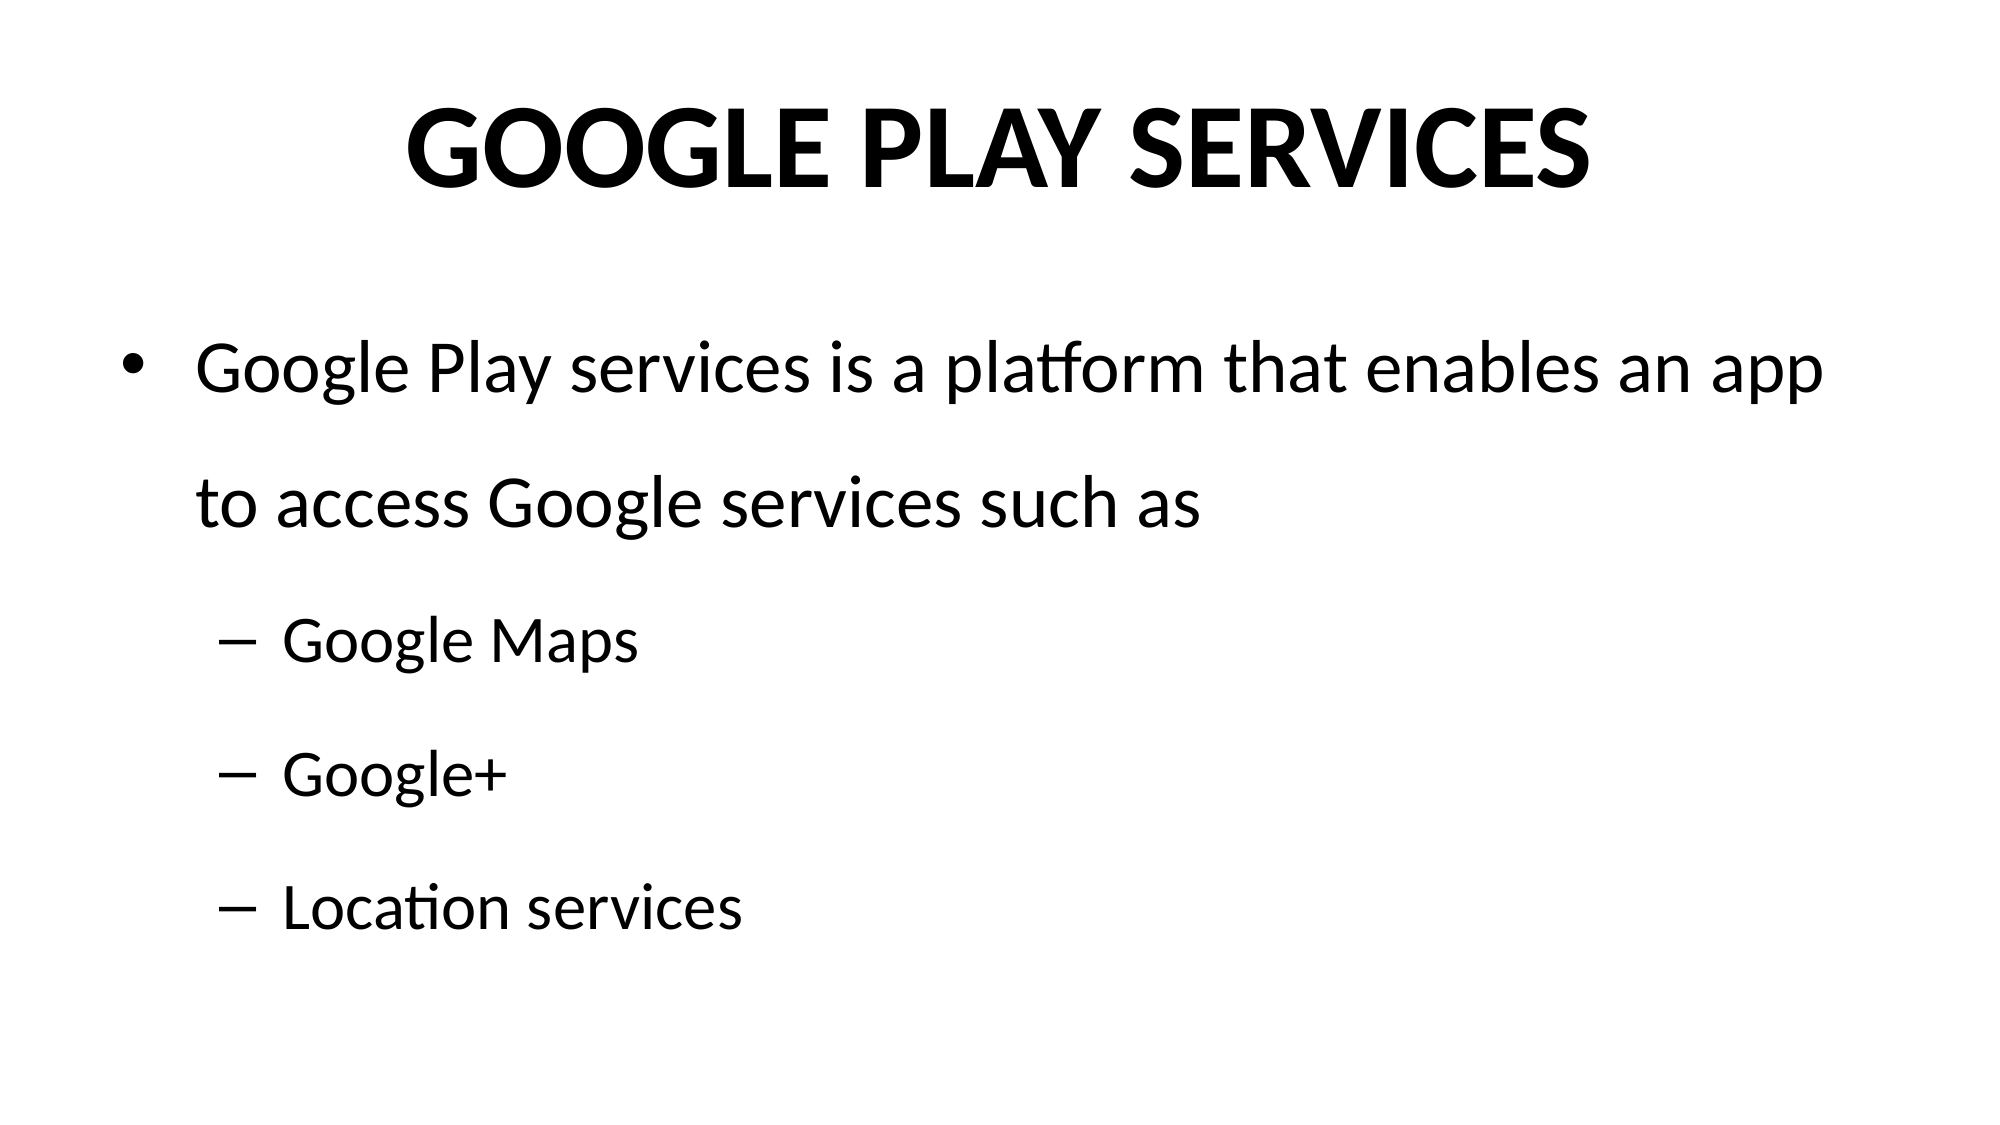

# GOOGLE PLAY SERVICES
Google Play services is a platform that enables an app to access Google services such as
Google Maps
Google+
Location services